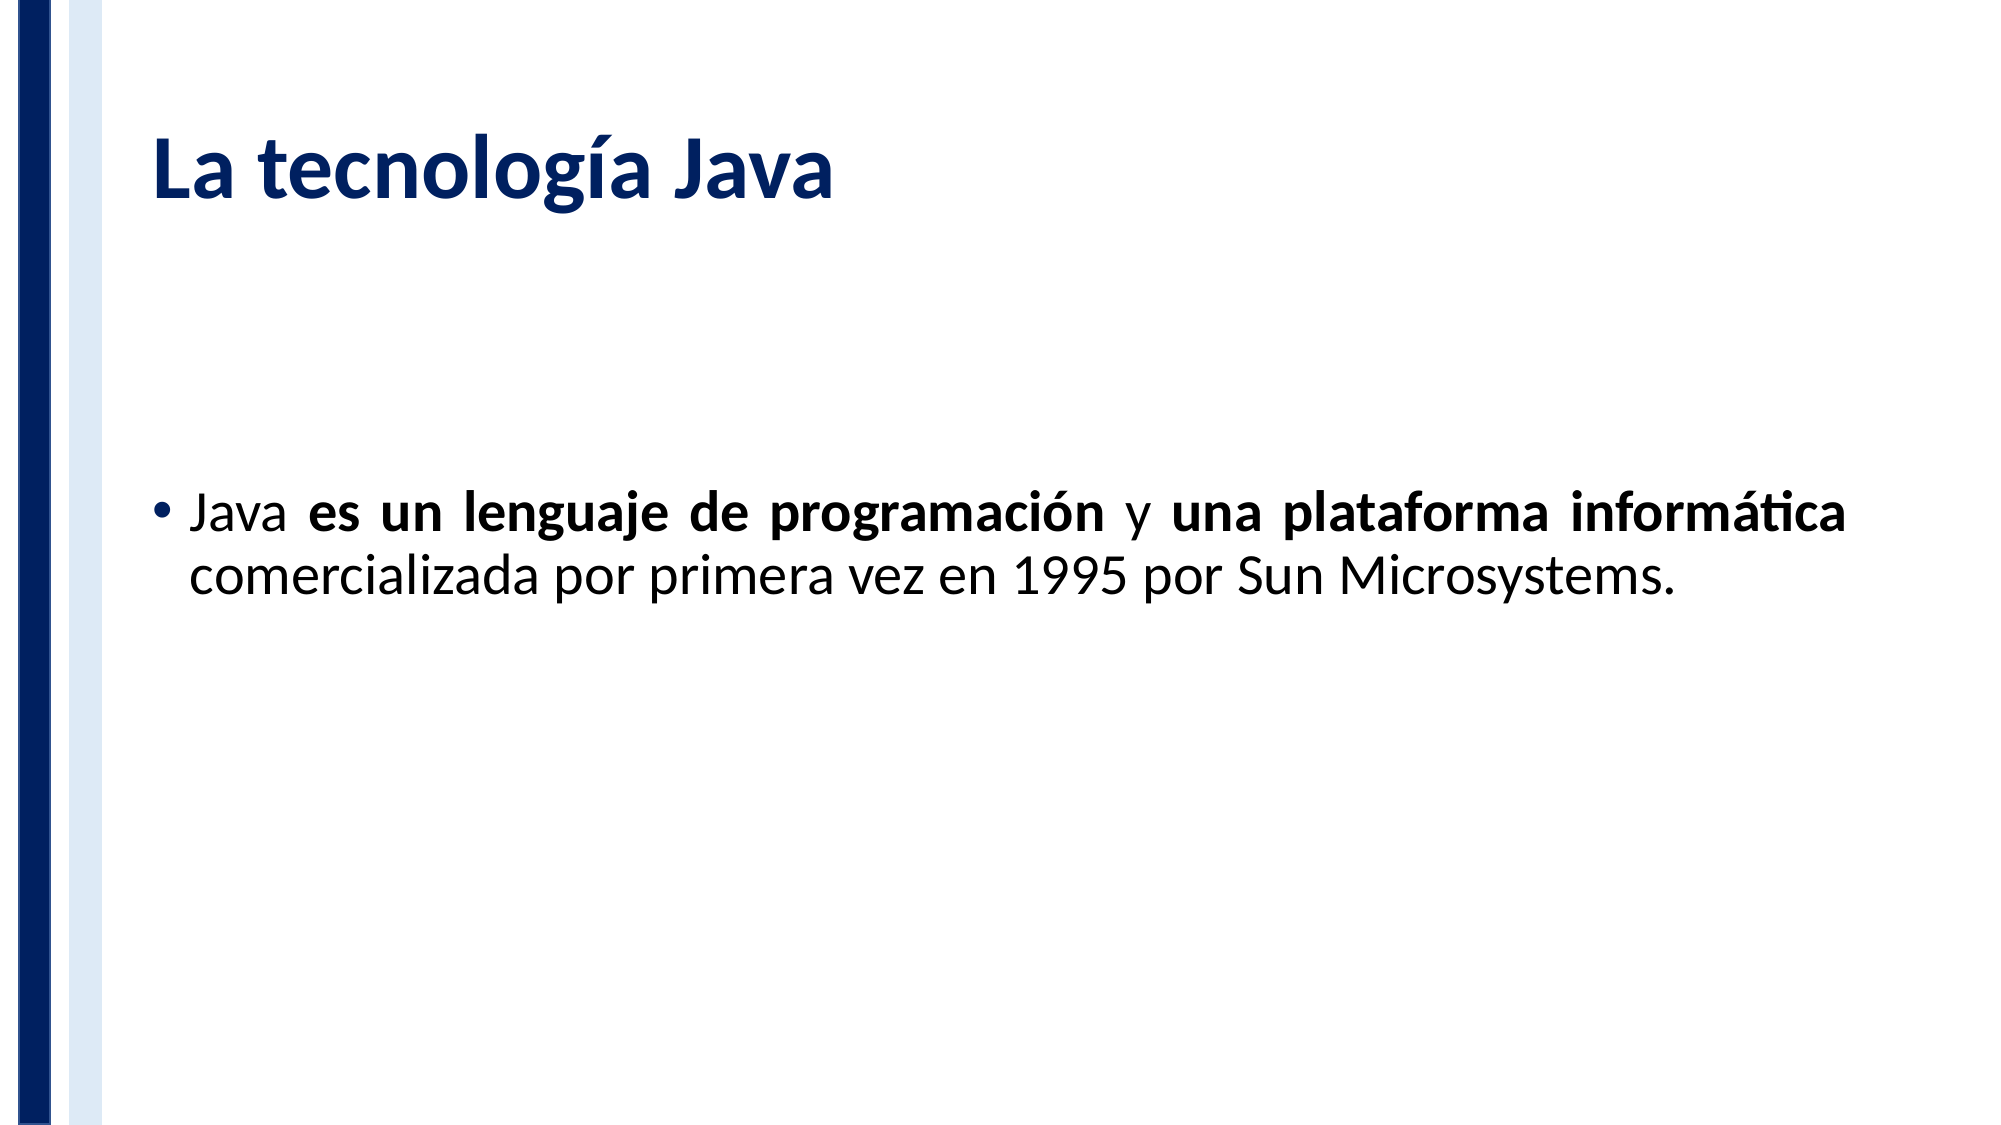

# La tecnología Java

Java es un lenguaje de programación y una plataforma informática comercializada por primera vez en 1995 por Sun Microsystems.